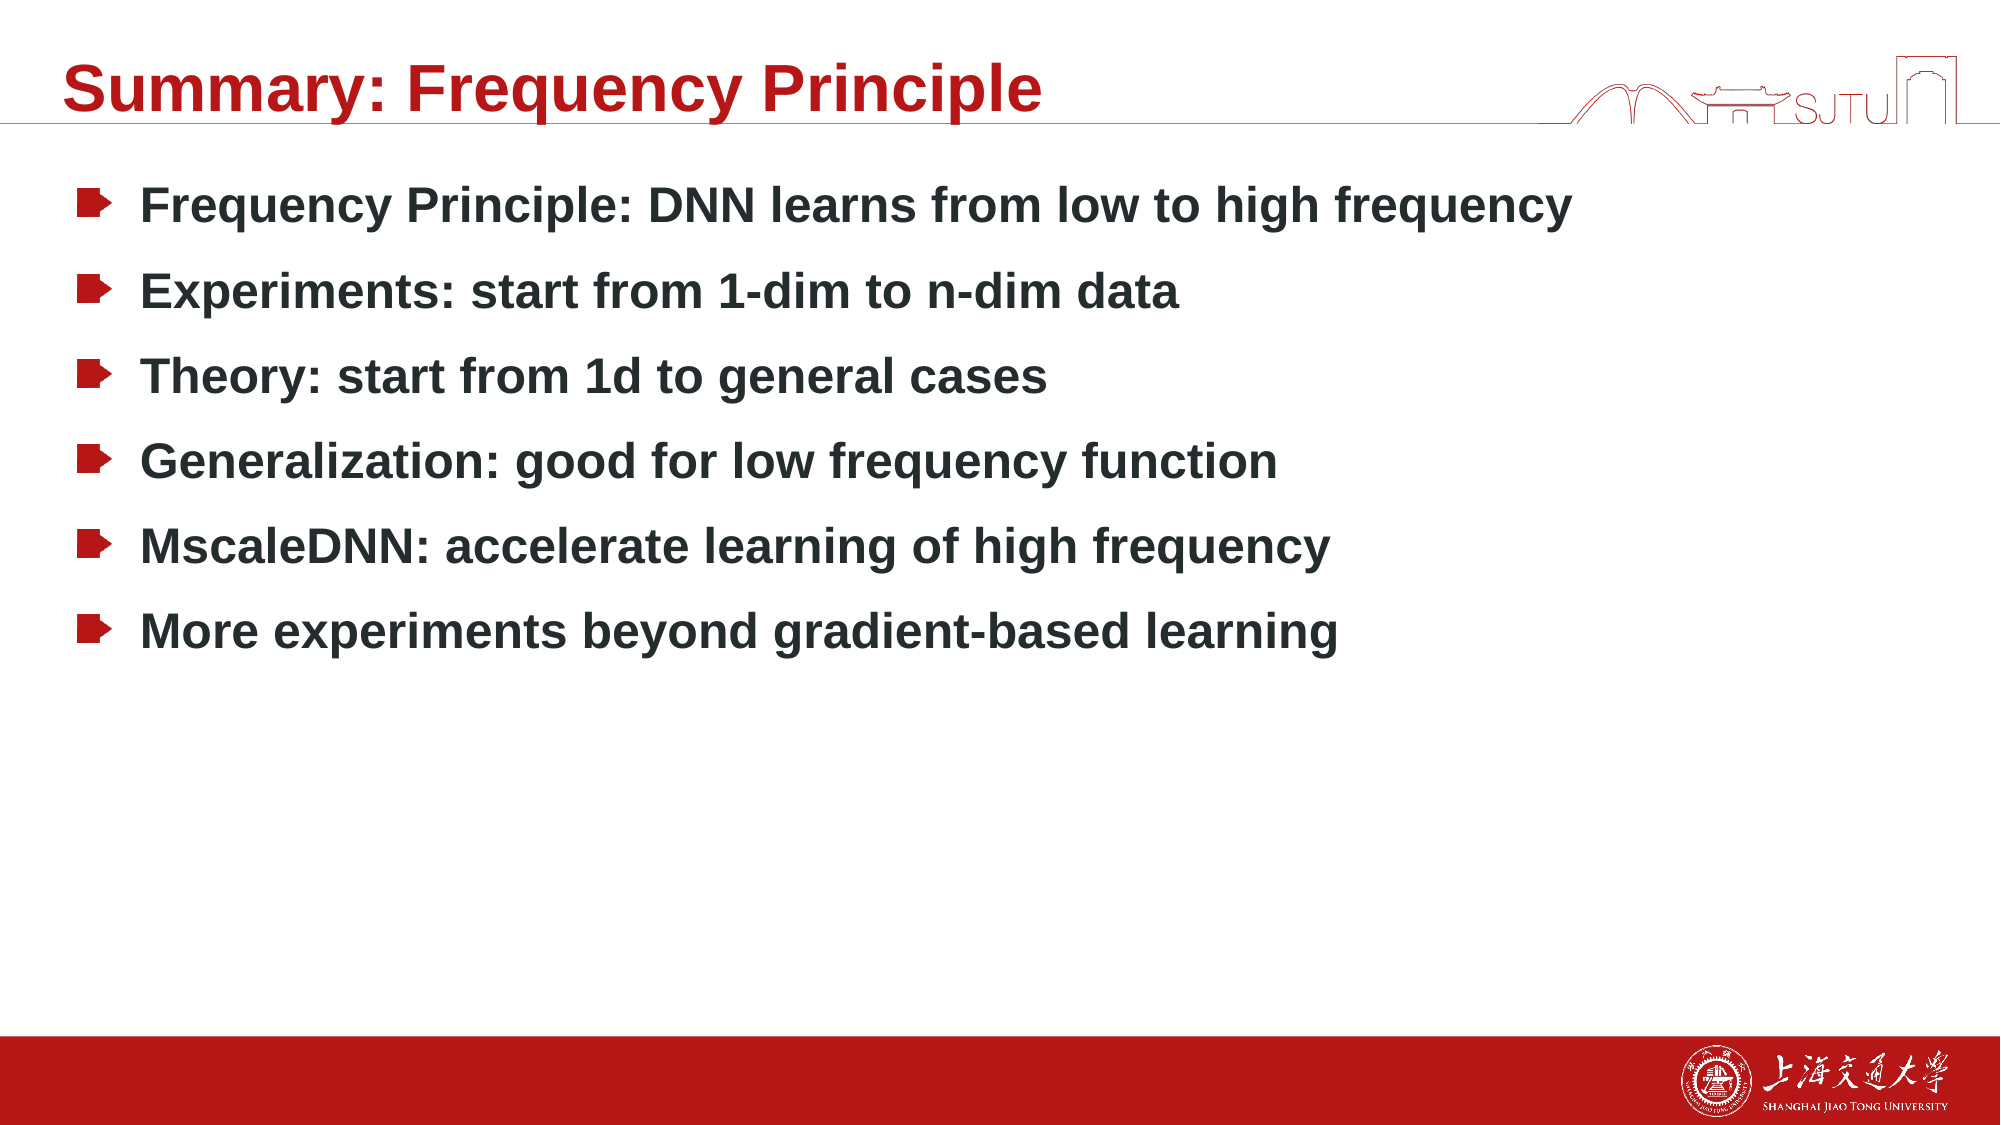

# Summary: Frequency Principle
Frequency Principle: DNN learns from low to high frequency
Experiments: start from 1-dim to n-dim data
Theory: start from 1d to general cases
Generalization: good for low frequency function
MscaleDNN: accelerate learning of high frequency
More experiments beyond gradient-based learning